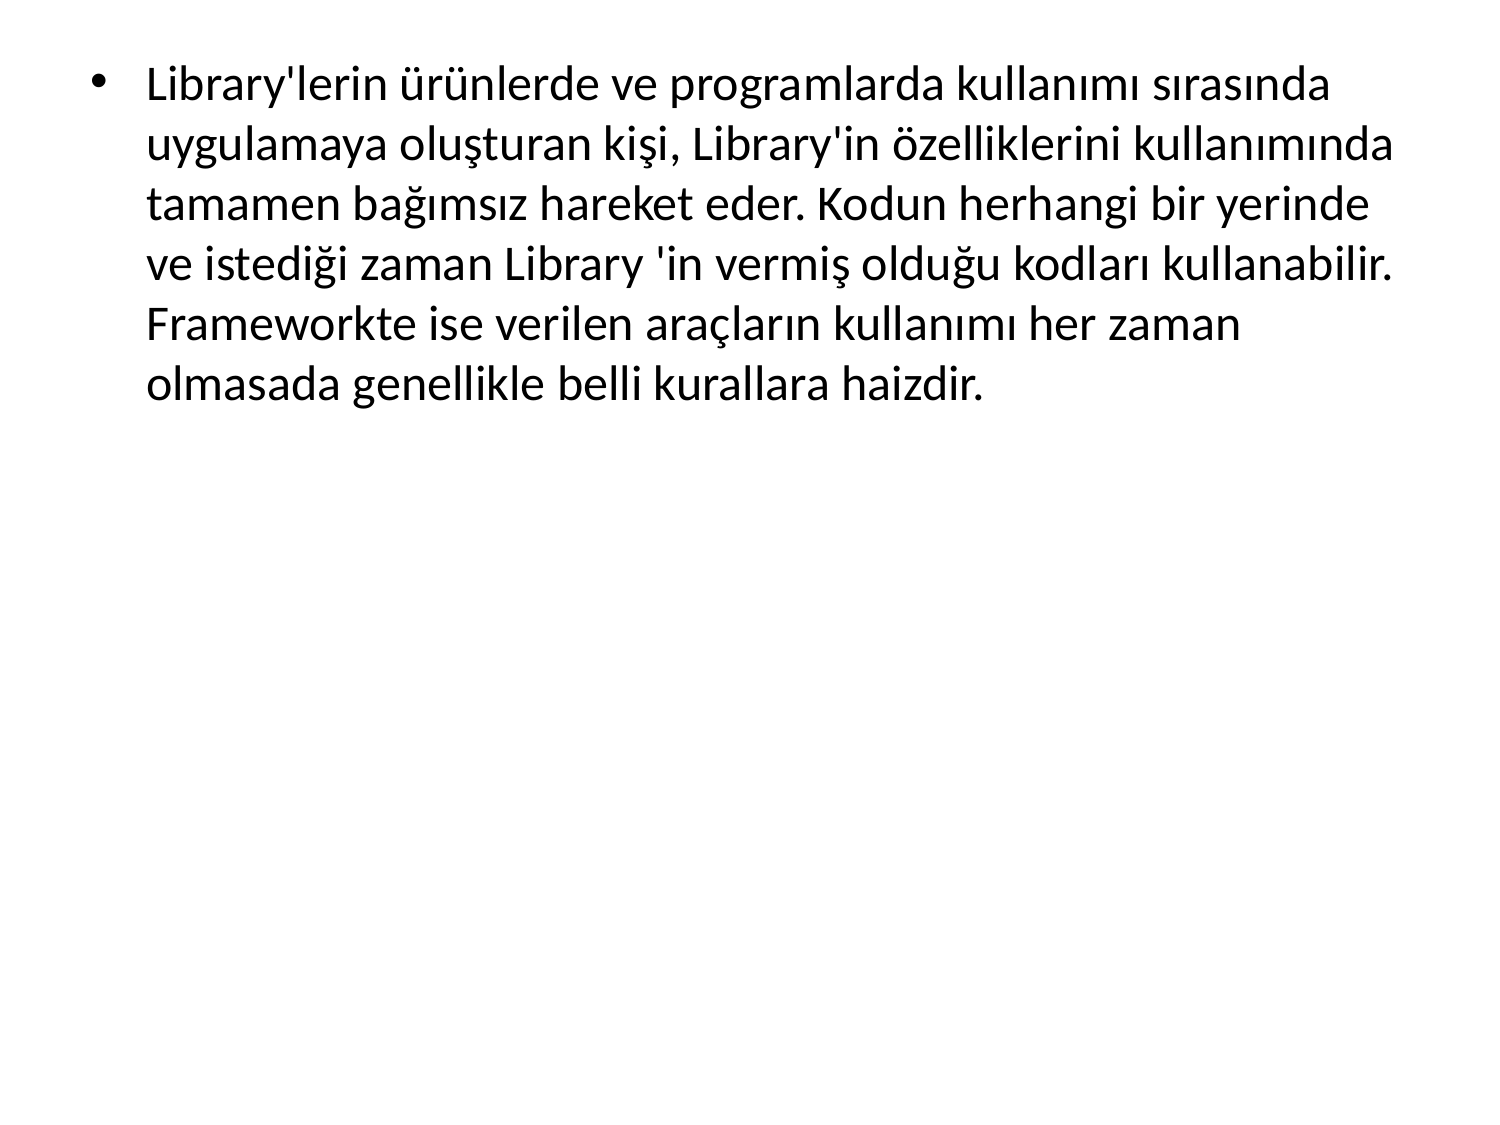

Library'lerin ürünlerde ve programlarda kullanımı sırasında uygulamaya oluşturan kişi, Library'in özelliklerini kullanımında tamamen bağımsız hareket eder. Kodun herhangi bir yerinde ve istediği zaman Library 'in vermiş olduğu kodları kullanabilir. Frameworkte ise verilen araçların kullanımı her zaman olmasada genellikle belli kurallara haizdir.